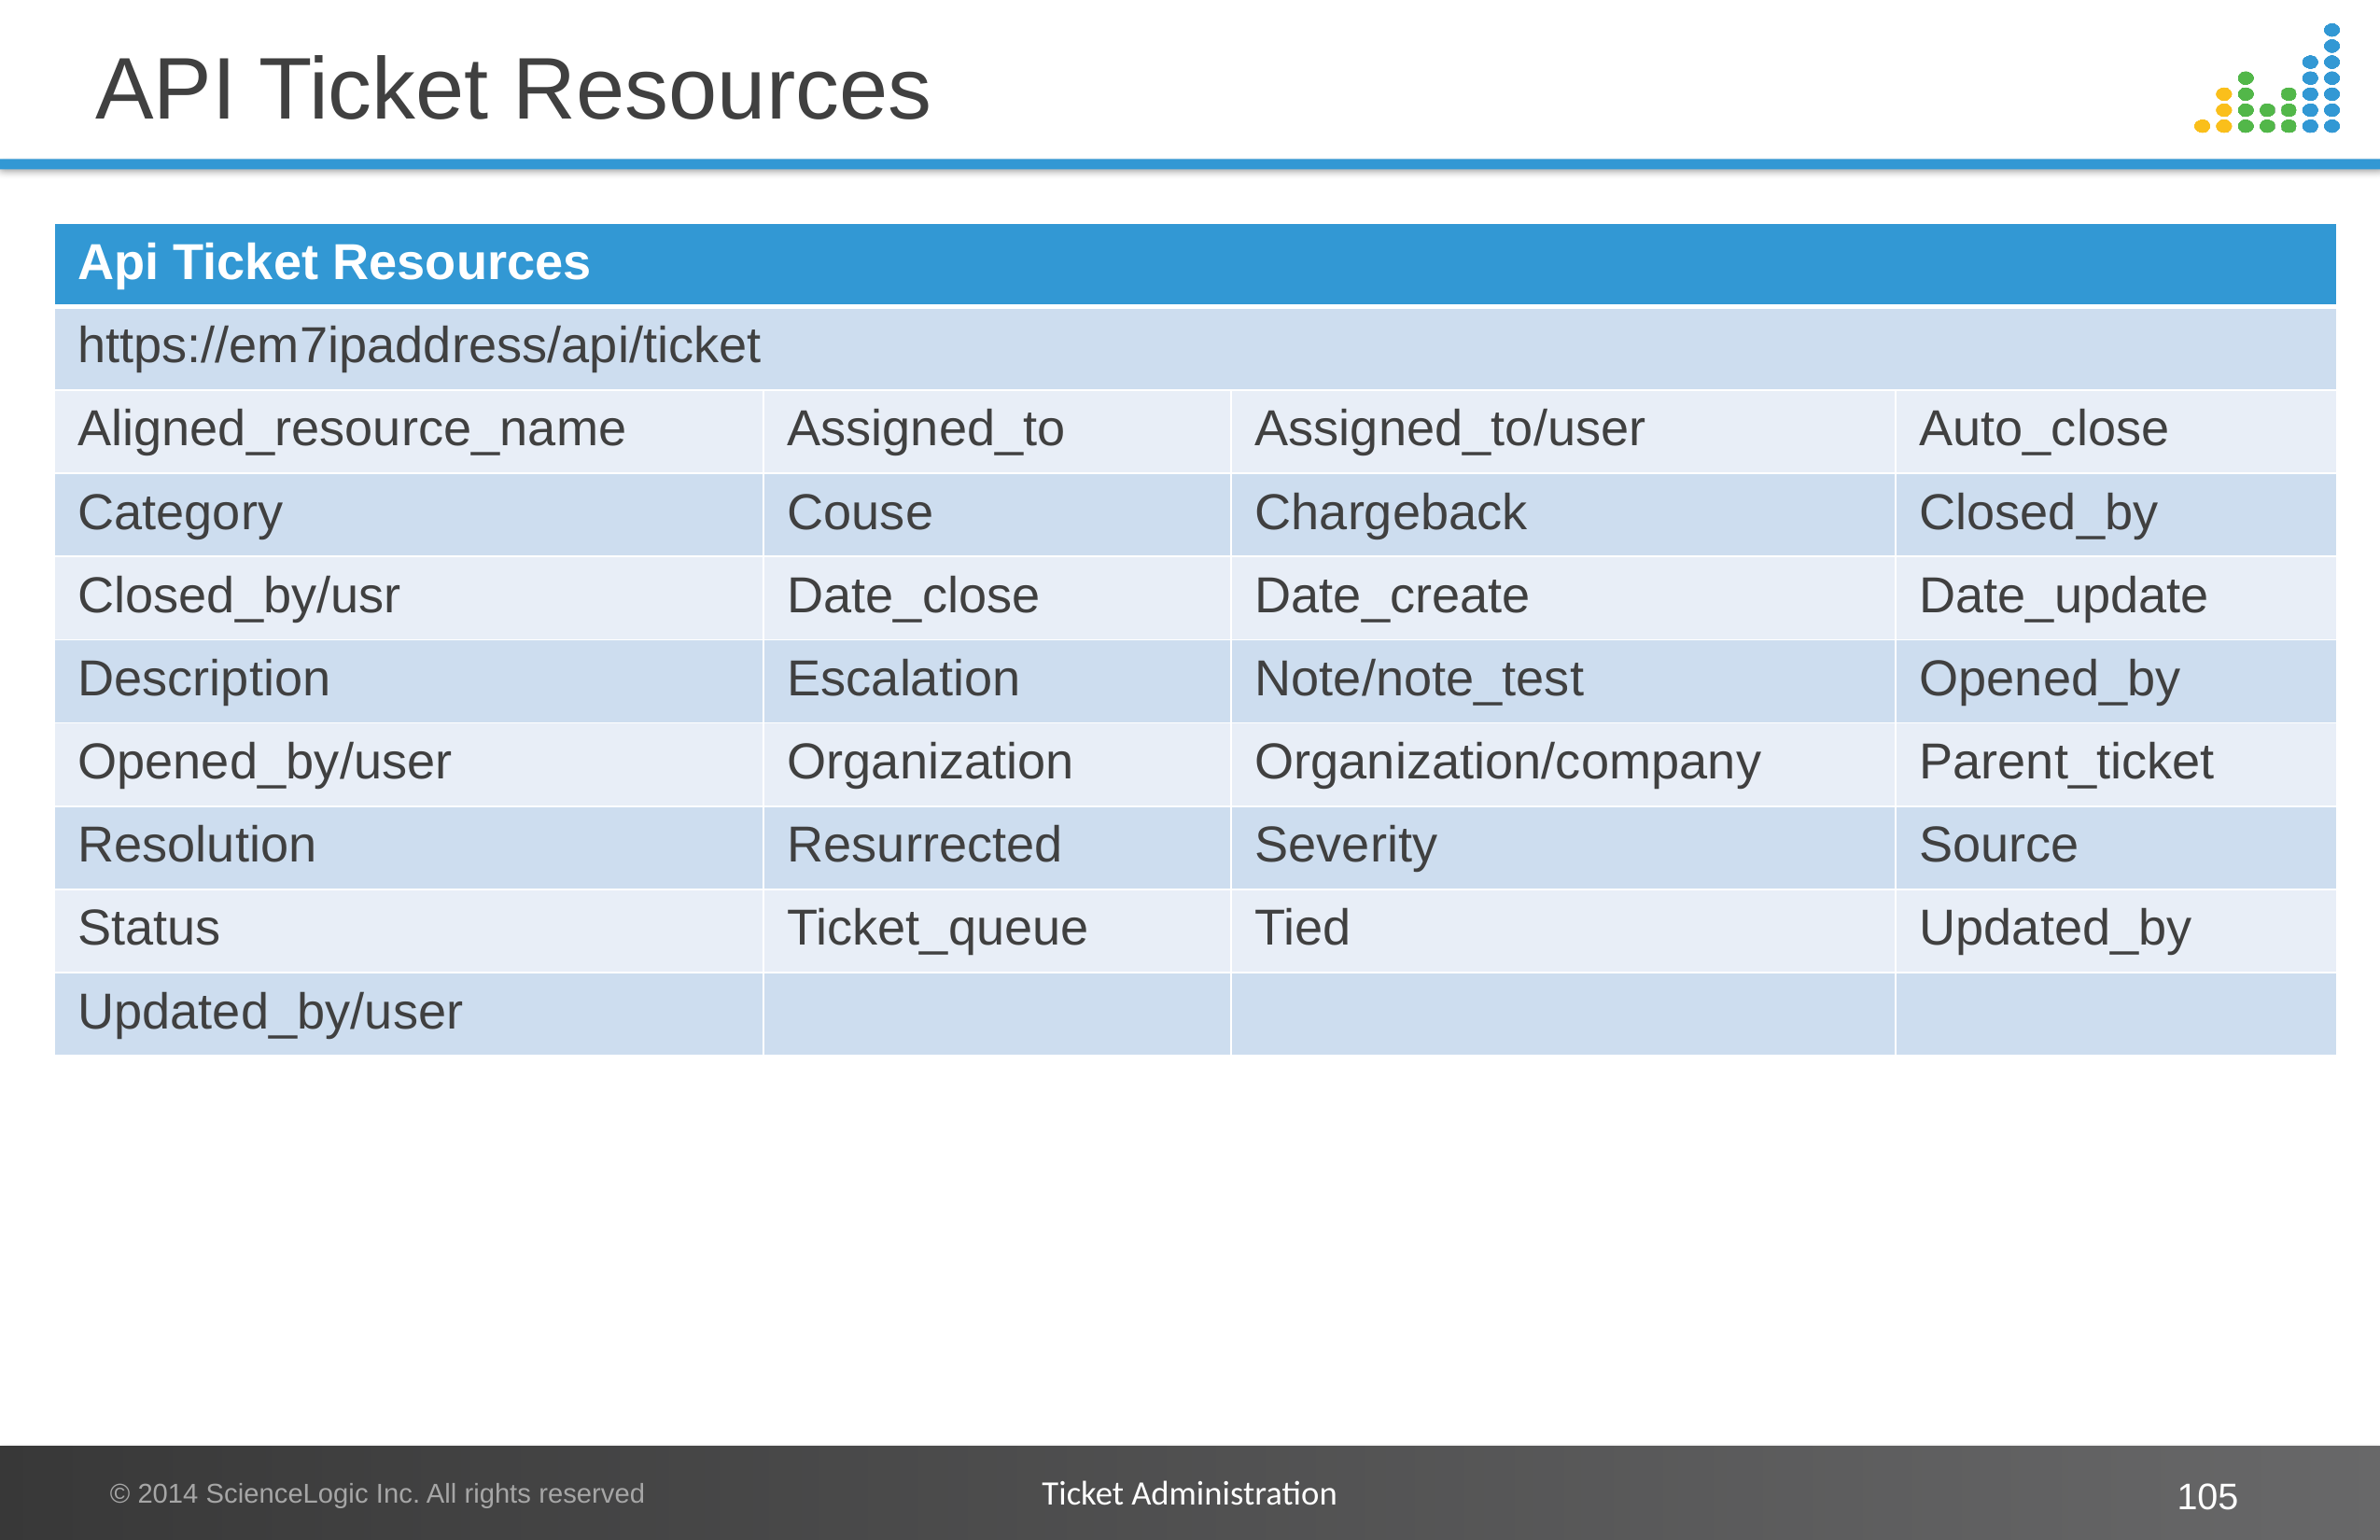

# API Ticket Resources
| Api Ticket Resources |  |  |  |
| --- | --- | --- | --- |
| https://em7ipaddress/api/ticket |  |  |  |
| Aligned\_resource\_name | Assigned\_to | Assigned\_to/user | Auto\_close |
| Category | Couse | Chargeback | Closed\_by |
| Closed\_by/usr | Date\_close | Date\_create | Date\_update |
| Description | Escalation | Note/note\_test | Opened\_by |
| Opened\_by/user | Organization | Organization/company | Parent\_ticket |
| Resolution | Resurrected | Severity | Source |
| Status | Ticket\_queue | Tied | Updated\_by |
| Updated\_by/user |  |  |  |
Ticket Administration
105